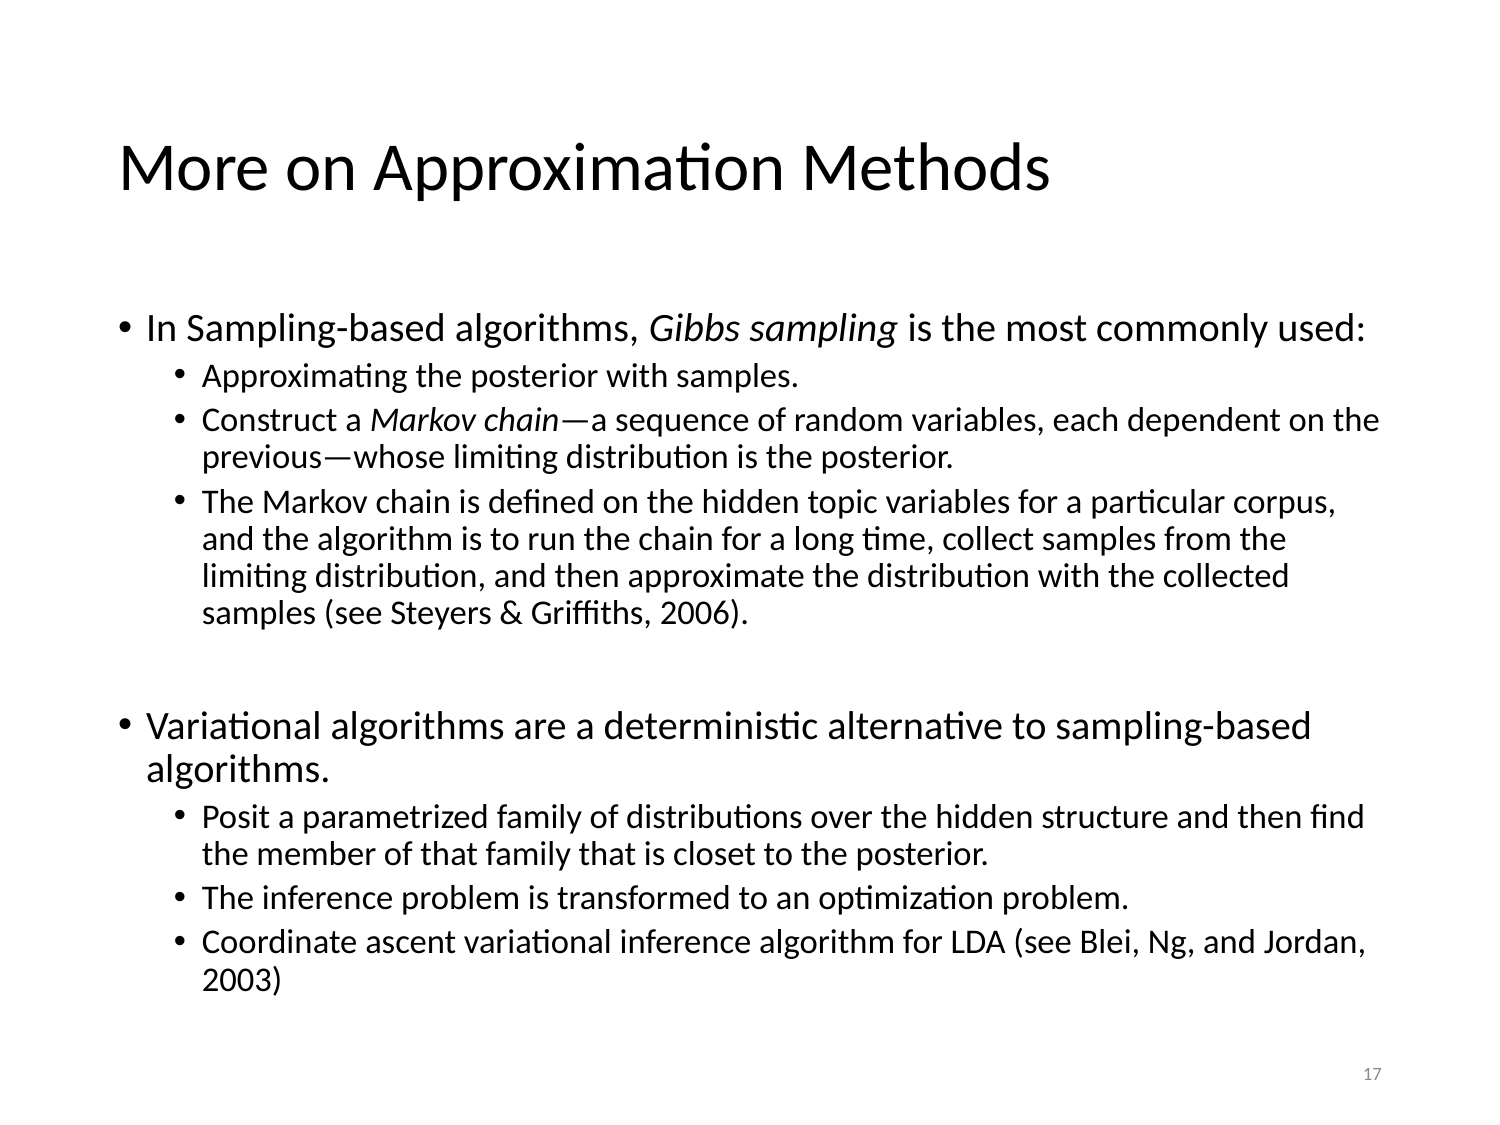

# More on Approximation Methods
In Sampling-based algorithms, Gibbs sampling is the most commonly used:
Approximating the posterior with samples.
Construct a Markov chain—a sequence of random variables, each dependent on the previous—whose limiting distribution is the posterior.
The Markov chain is defined on the hidden topic variables for a particular corpus, and the algorithm is to run the chain for a long time, collect samples from the limiting distribution, and then approximate the distribution with the collected samples (see Steyers & Griffiths, 2006).

Variational algorithms are a deterministic alternative to sampling-based algorithms.
Posit a parametrized family of distributions over the hidden structure and then find the member of that family that is closet to the posterior.
The inference problem is transformed to an optimization problem.
Coordinate ascent variational inference algorithm for LDA (see Blei, Ng, and Jordan, 2003)
17